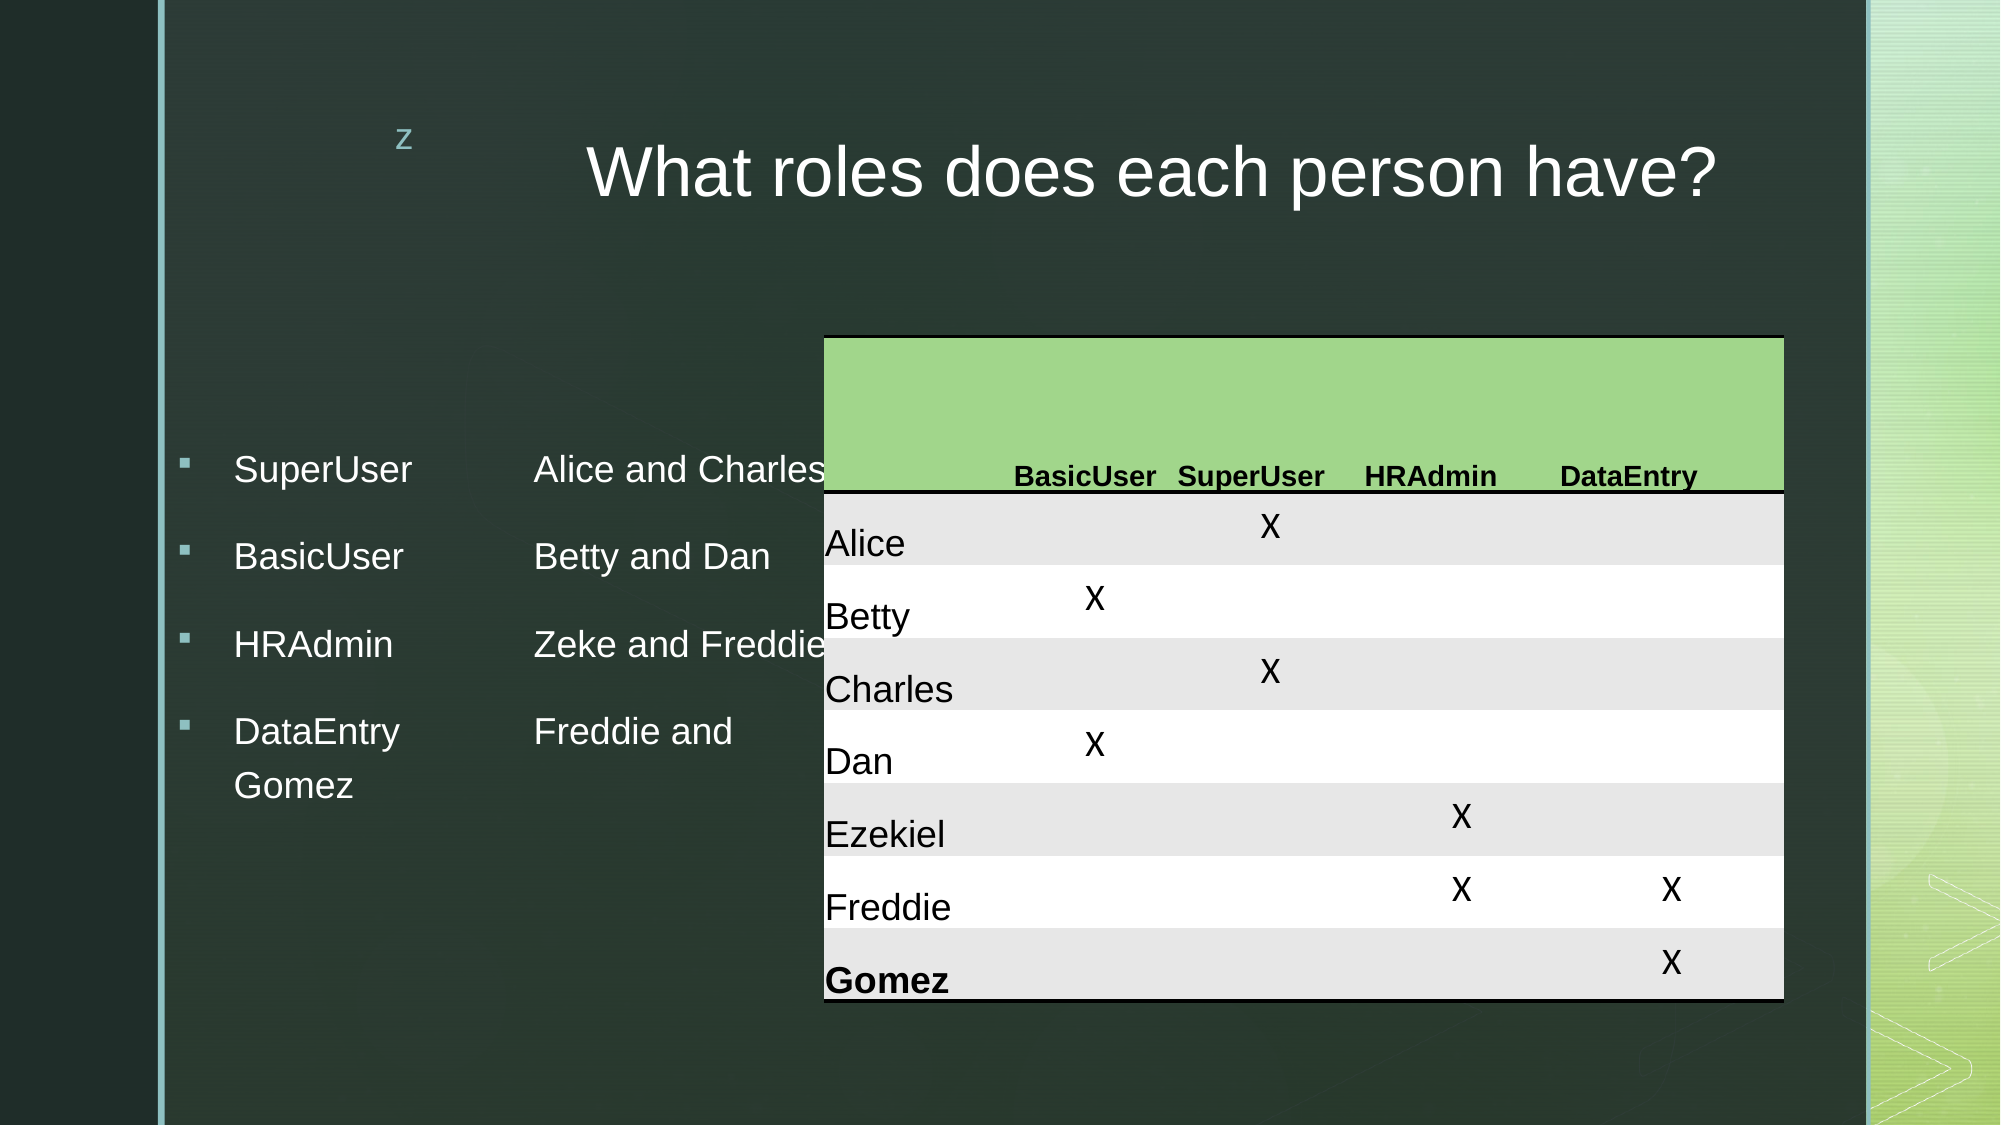

What roles does each person have?
SuperUser	Alice and Charles
BasicUser	Betty and Dan
HRAdmin	Zeke and Freddie
DataEntry	Freddie and Gomez

|  | BasicUser | SuperUser | HRAdmin | DataEntry |
| --- | --- | --- | --- | --- |
| Alice |  | X |  |  |
| Betty | X |  |  |  |
| Charles |  | X |  |  |
| Dan | X |  |  |  |
| Ezekiel |  |  | X |  |
| Freddie |  |  | X | X |
| Gomez |  |  |  | X |